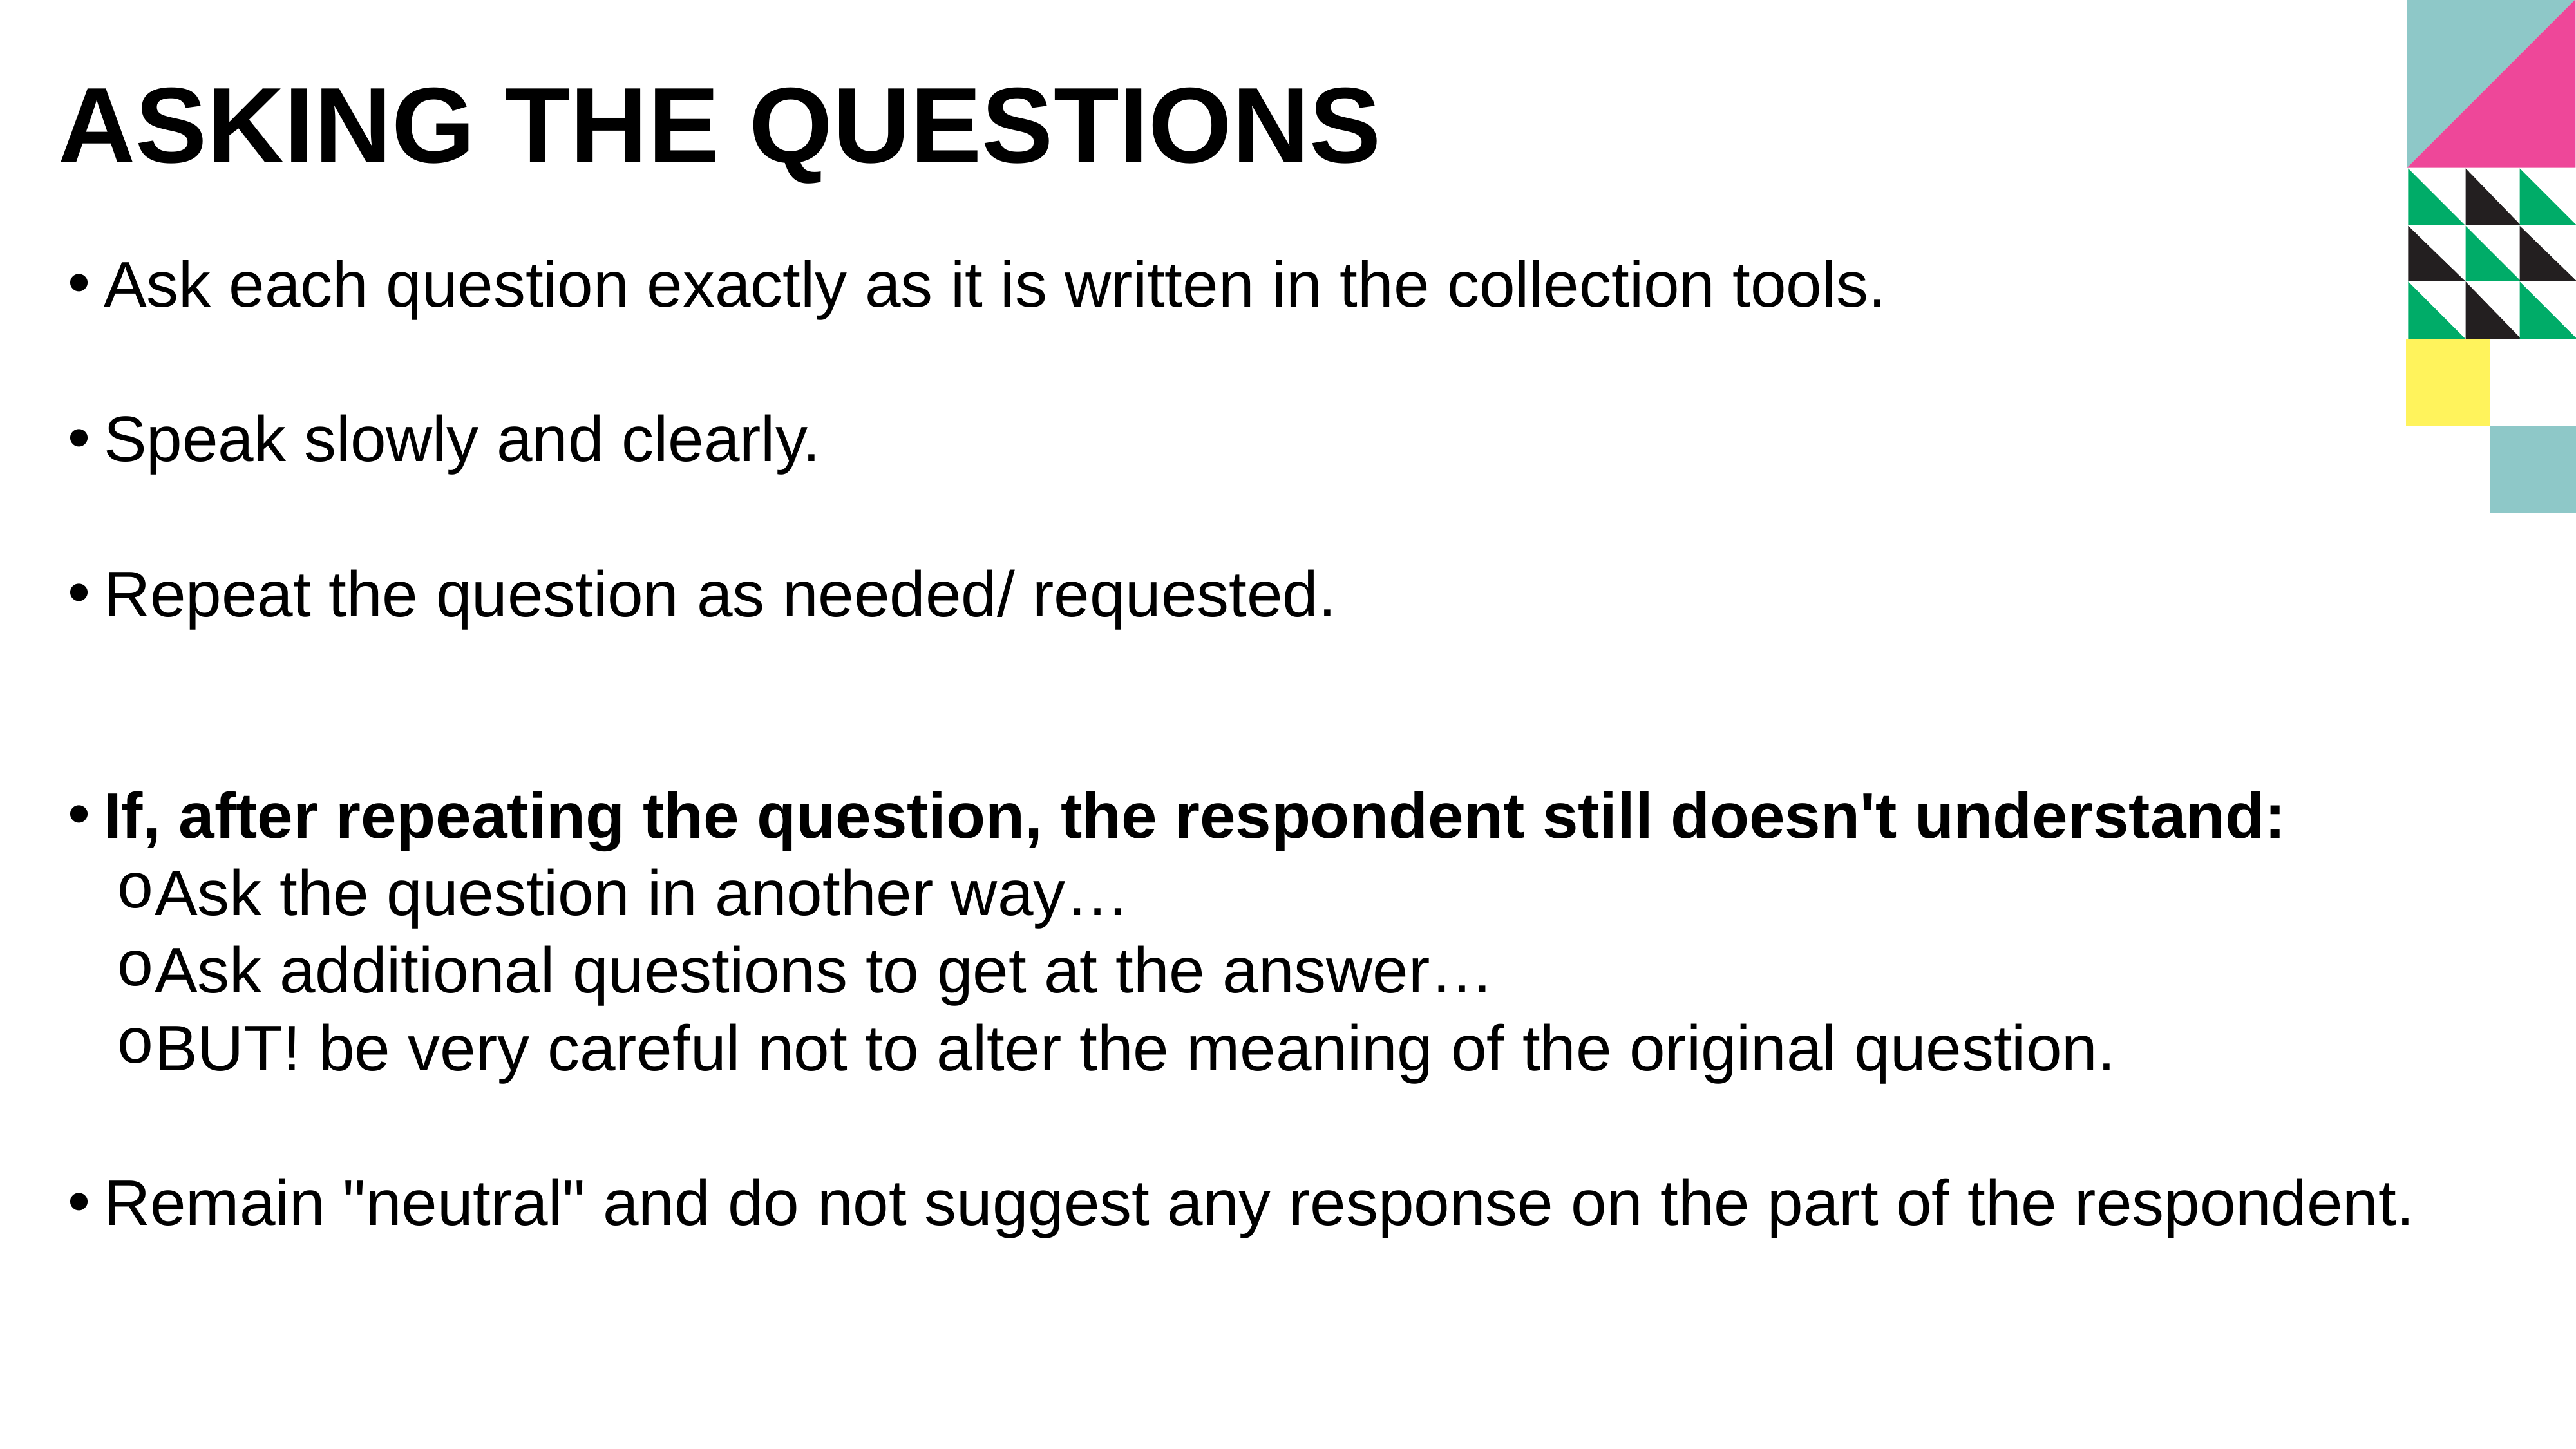

# Asking the questions
Ask each question exactly as it is written in the collection tools.

Speak slowly and clearly.

Repeat the question as needed/ requested.
If, after repeating the question, the respondent still doesn't understand:
Ask the question in another way…
Ask additional questions to get at the answer…
BUT! be very careful not to alter the meaning of the original question.

Remain "neutral" and do not suggest any response on the part of the respondent.